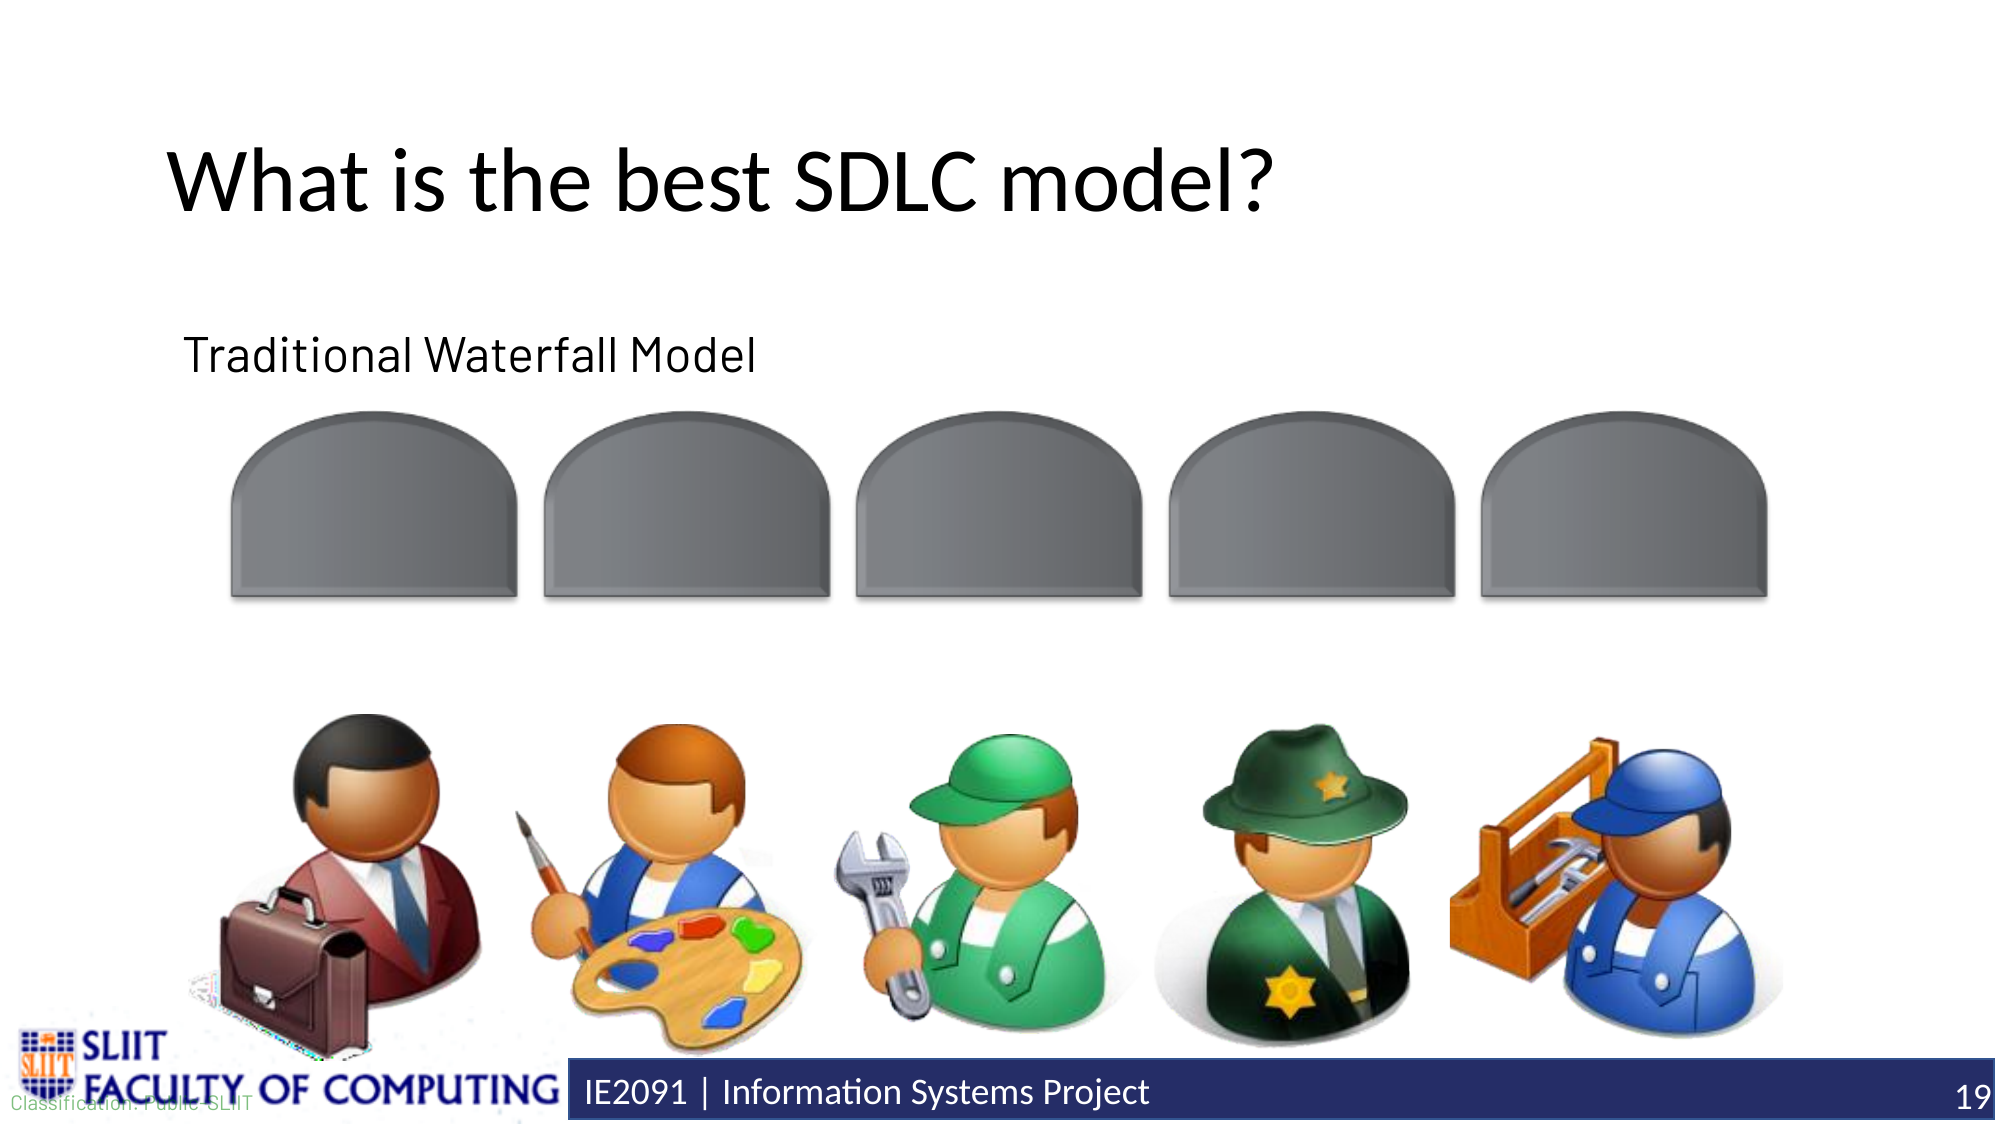

# What is the best SDLC model?
Traditional Waterfall Model

Analysis
Design
Develop
Test
Deploy
19